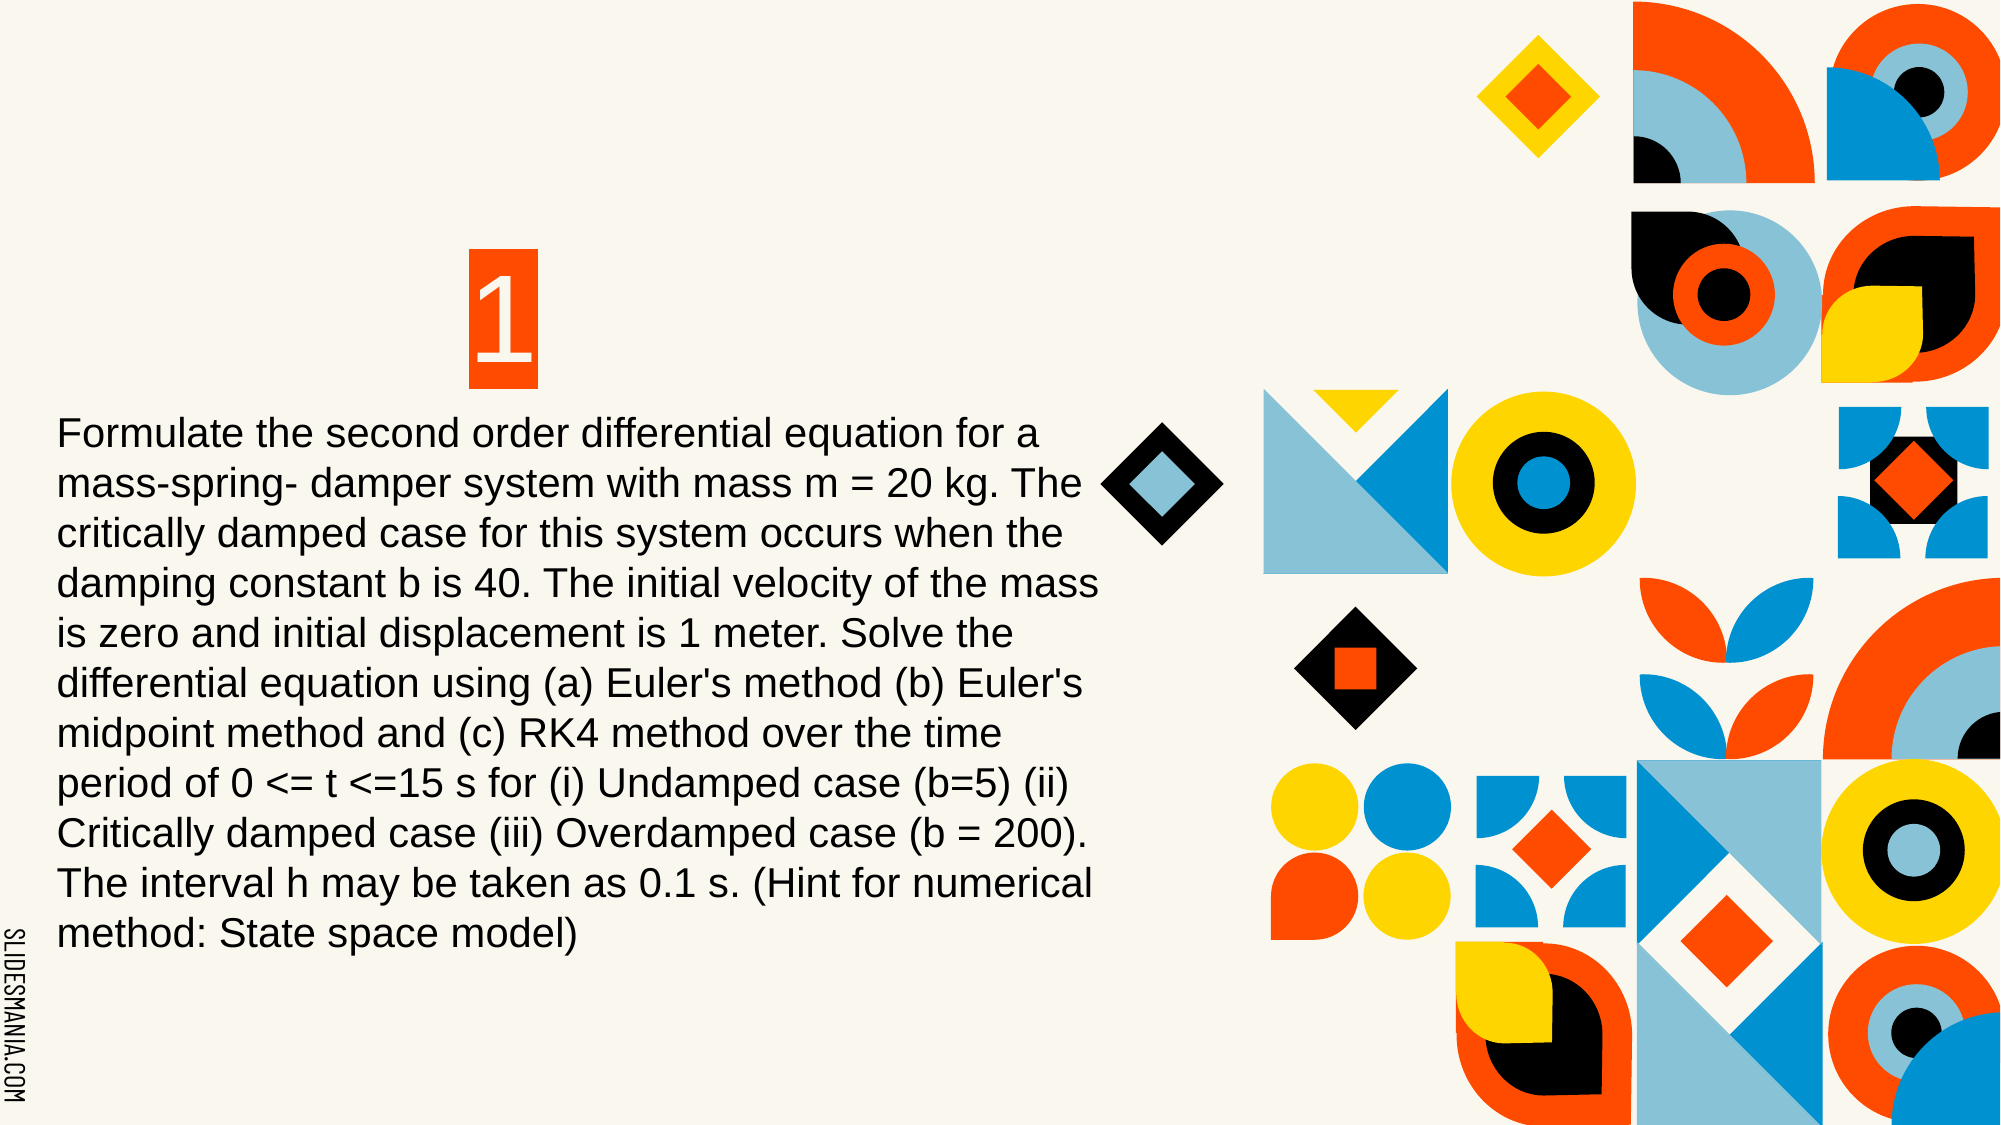

# Formulate the second order differential equation for a mass-spring- damper system with mass m = 20 kg. The critically damped case for this system occurs when the damping constant b is 40. The initial velocity of the mass is zero and initial displacement is 1 meter. Solve the differential equation using (a) Euler's method (b) Euler's midpoint method and (c) RK4 method over the time period of 0 <= t <=15 s for (i) Undamped case (b=5) (ii) Critically damped case (iii) Overdamped case (b = 200). The interval h may be taken as 0.1 s. (Hint for numerical method: State space model)
 1